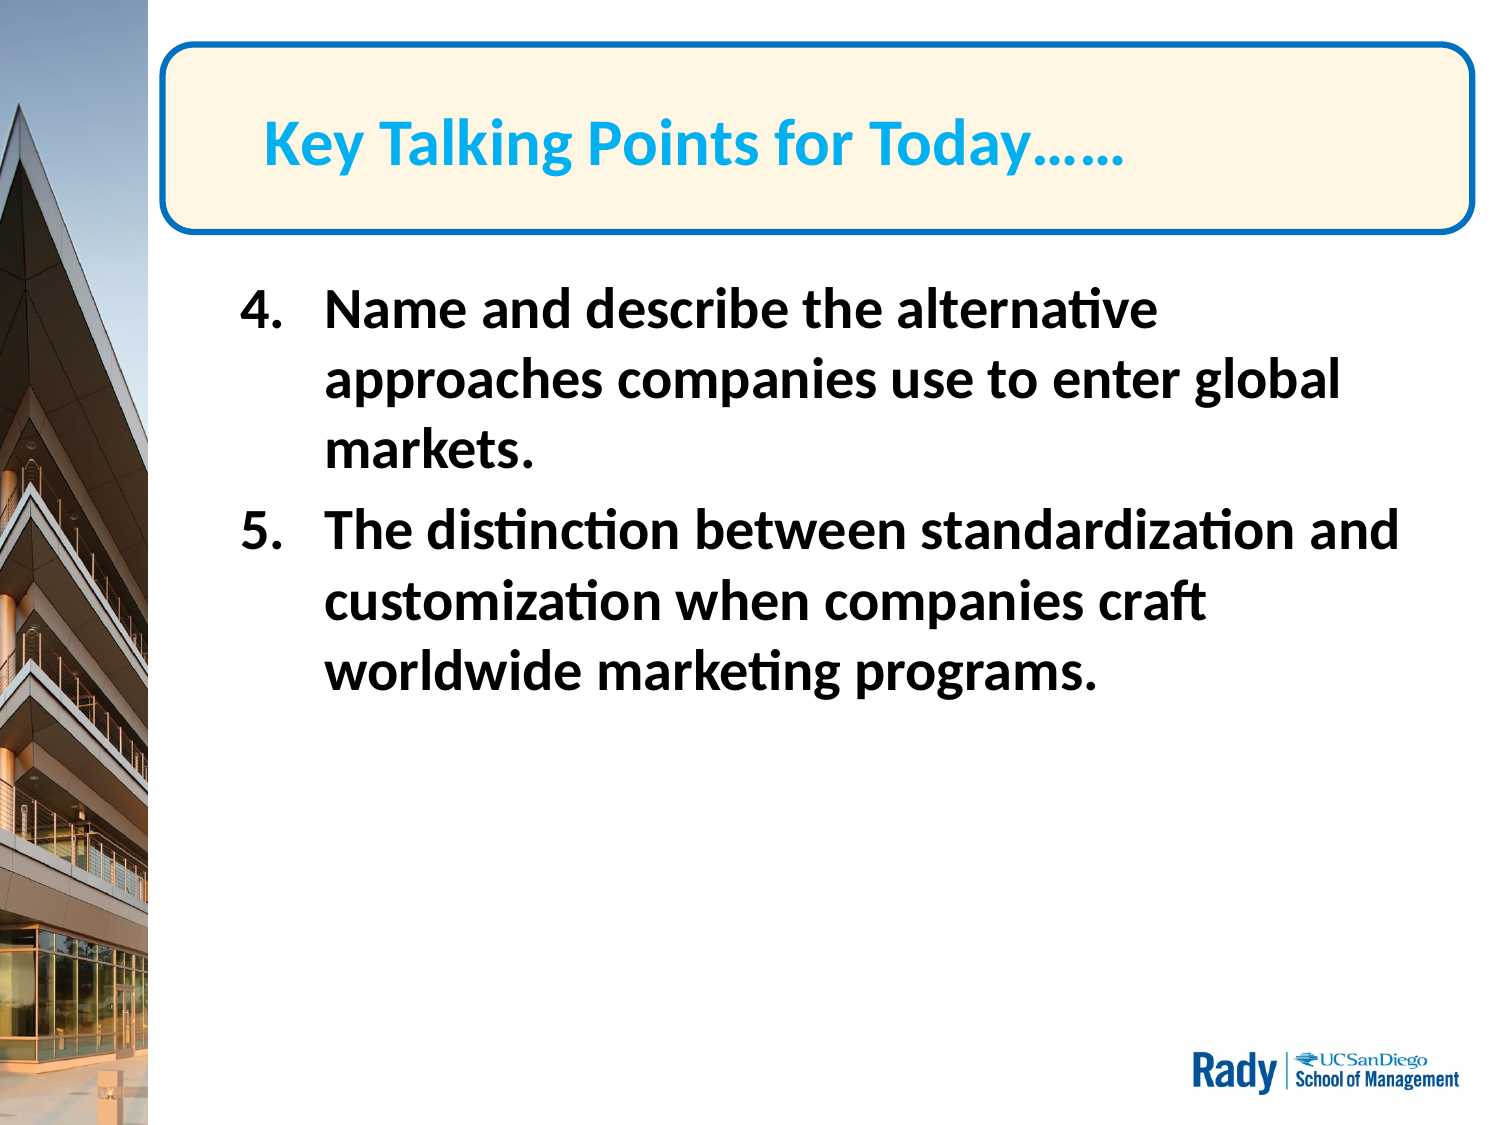

# Key Talking Points for Today……
Name and describe the alternative approaches companies use to enter global markets.
The distinction between standardization and customization when companies craft worldwide marketing programs.